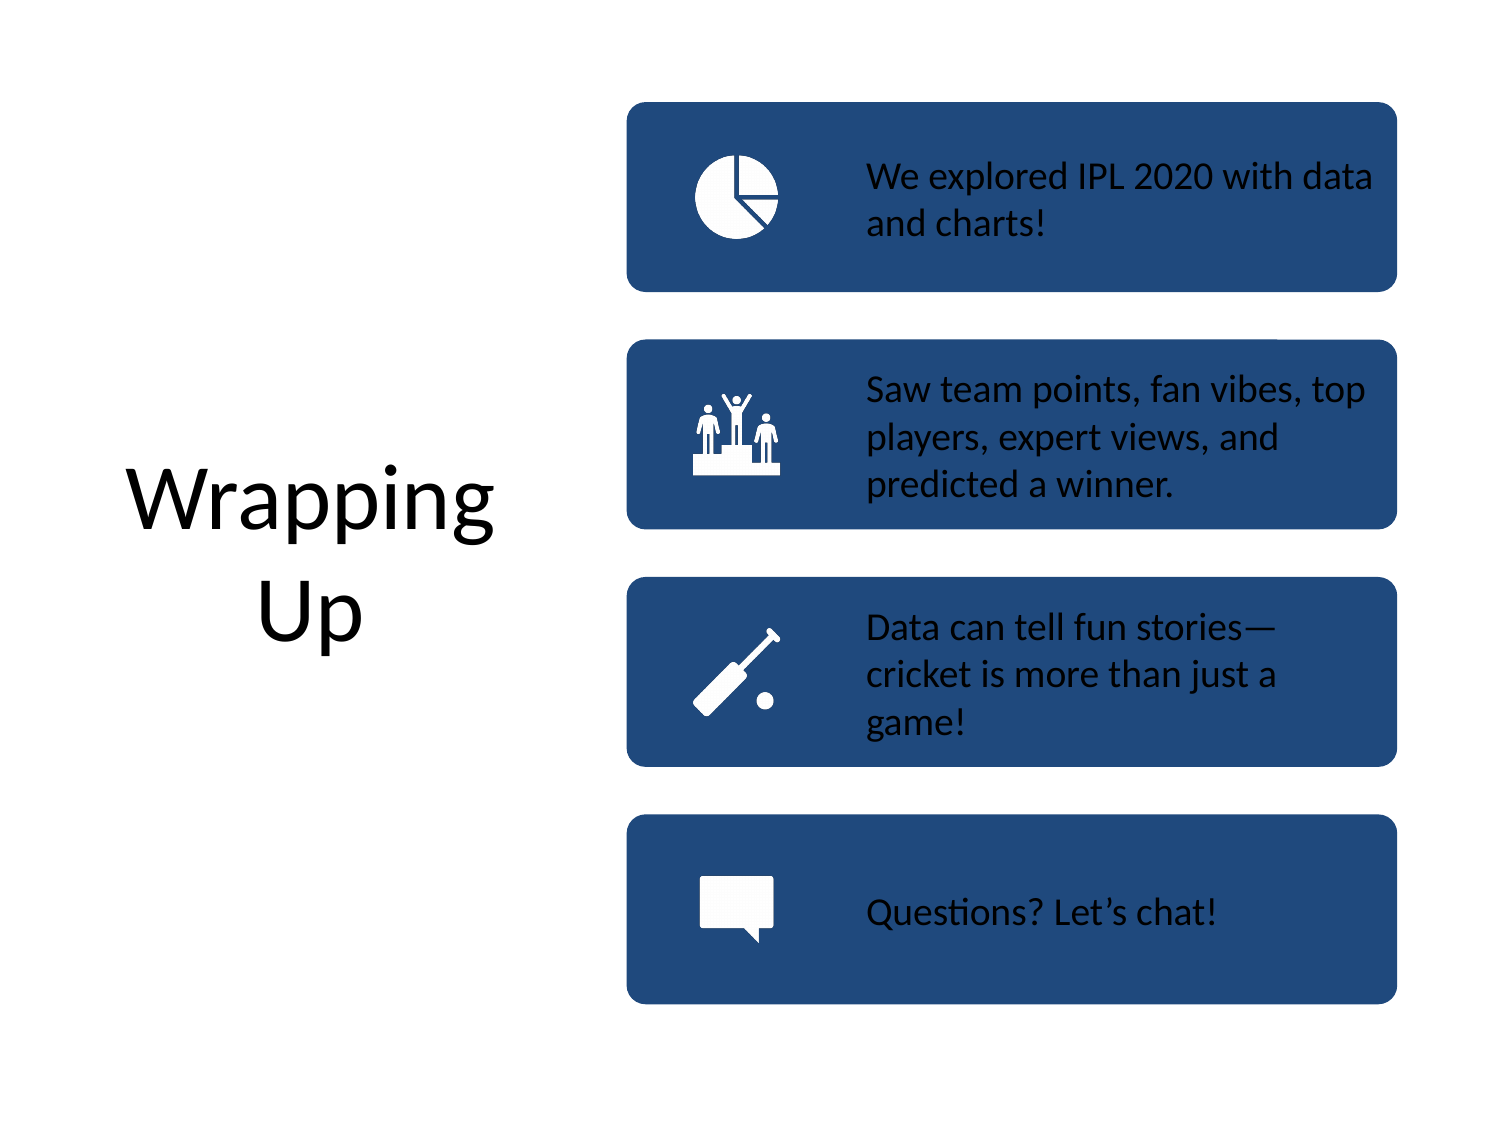

# Wrapping Up
We explored IPL 2020 with data and charts!
Saw team points, fan vibes, top players, expert views, and predicted a winner.
Data can tell fun stories—cricket is more than just a game!
Questions? Let’s chat!